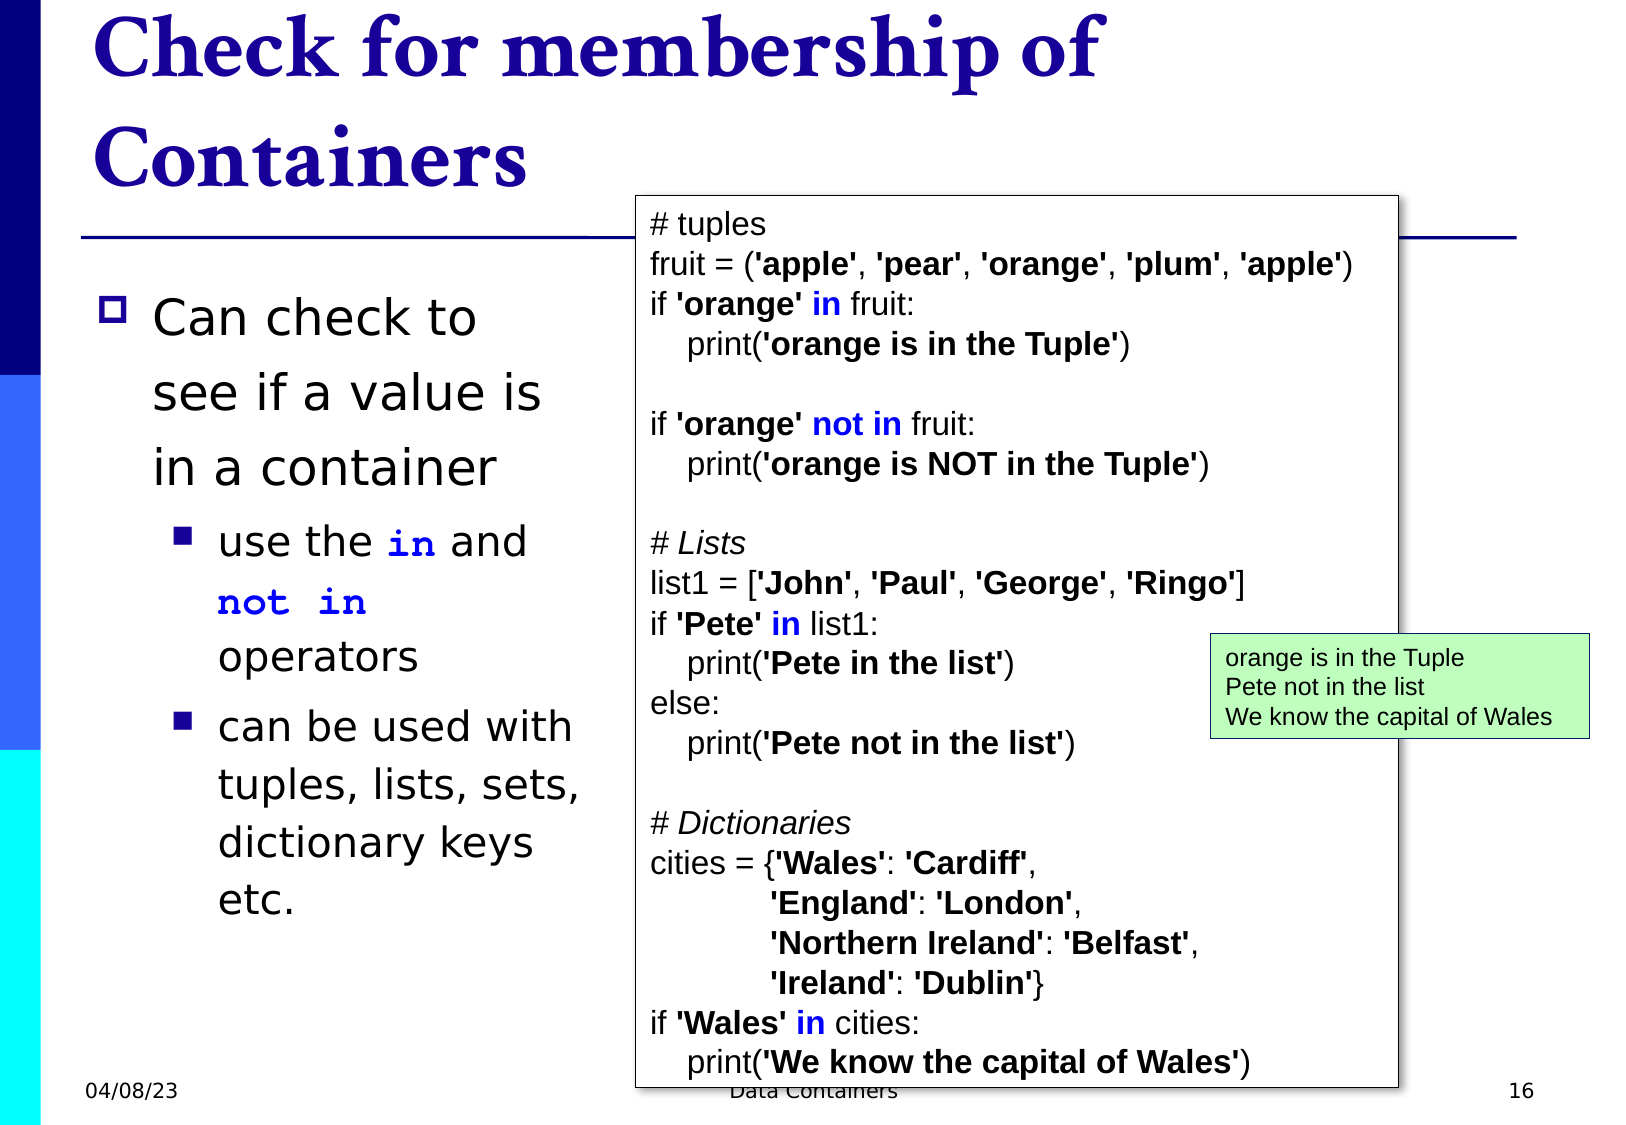

# Check for membership of Containers
# tuples
fruit = ('apple', 'pear', 'orange', 'plum', 'apple')
if 'orange' in fruit:
    print('orange is in the Tuple')
if 'orange' not in fruit:
    print('orange is NOT in the Tuple')
# Lists
list1 = ['John', 'Paul', 'George', 'Ringo']
if 'Pete' in list1:
    print('Pete in the list')
else:
    print('Pete not in the list')
# Dictionaries
cities = {'Wales': 'Cardiff',
             'England': 'London',
             'Northern Ireland': 'Belfast',
             'Ireland': 'Dublin'}
if 'Wales' in cities:
    print('We know the capital of Wales')
Can check to see if a value is in a container
use the in and not in operators
can be used with tuples, lists, sets, dictionary keys etc.
orange is in the Tuple
Pete not in the list
We know the capital of Wales
04/08/23
Data Containers
16